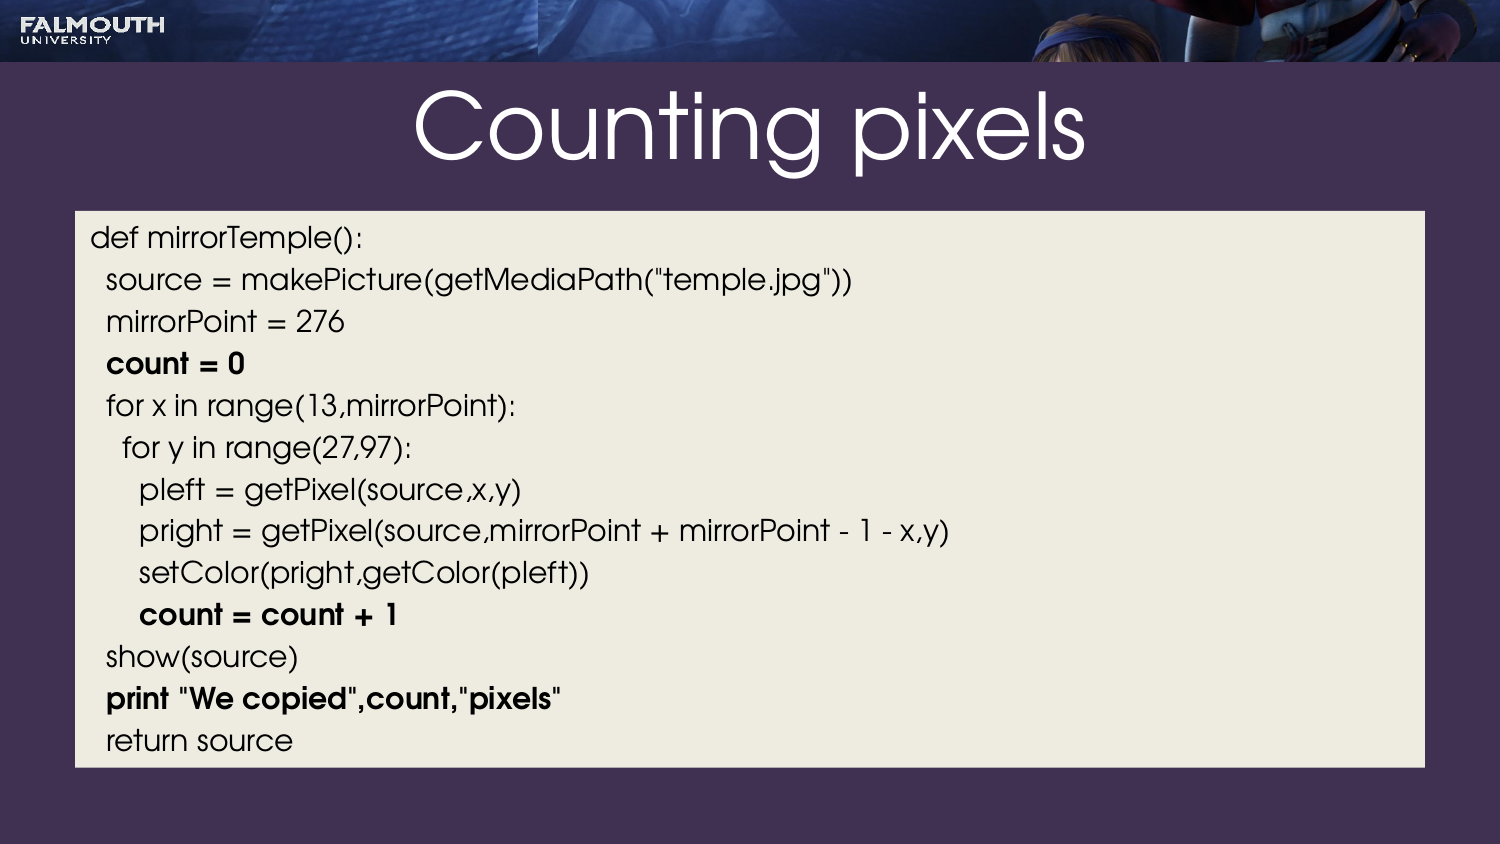

# Counting pixels
def mirrorTemple():
  source = makePicture(getMediaPath("temple.jpg"))
  mirrorPoint = 276
  count = 0
  for x in range(13,mirrorPoint):
    for y in range(27,97):
      pleft = getPixel(source,x,y)
      pright = getPixel(source,mirrorPoint + mirrorPoint - 1 - x,y)
      setColor(pright,getColor(pleft))
      count = count + 1
  show(source)
  print "We copied",count,"pixels"
  return source